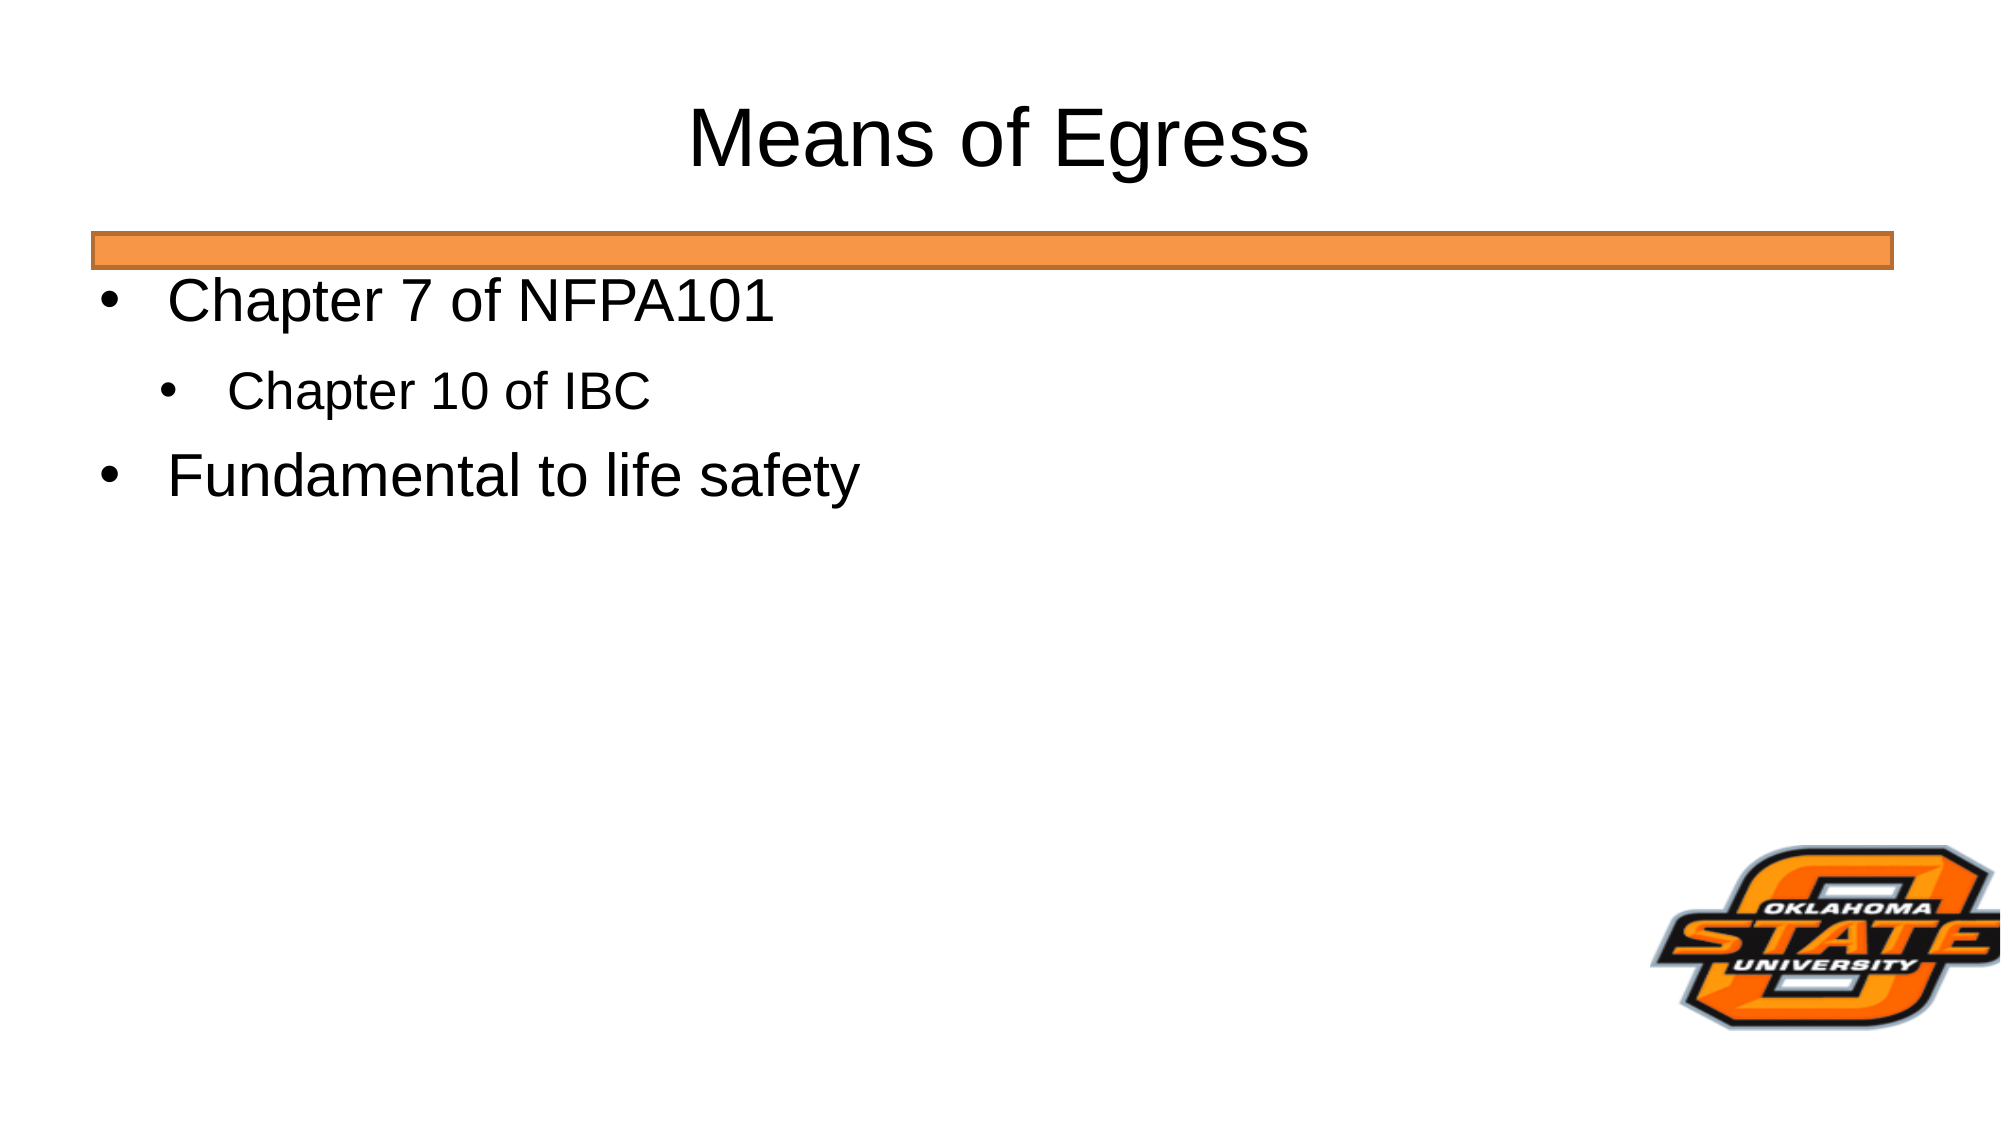

# Means of Egress
Chapter 7 of NFPA101
Chapter 10 of IBC
Fundamental to life safety